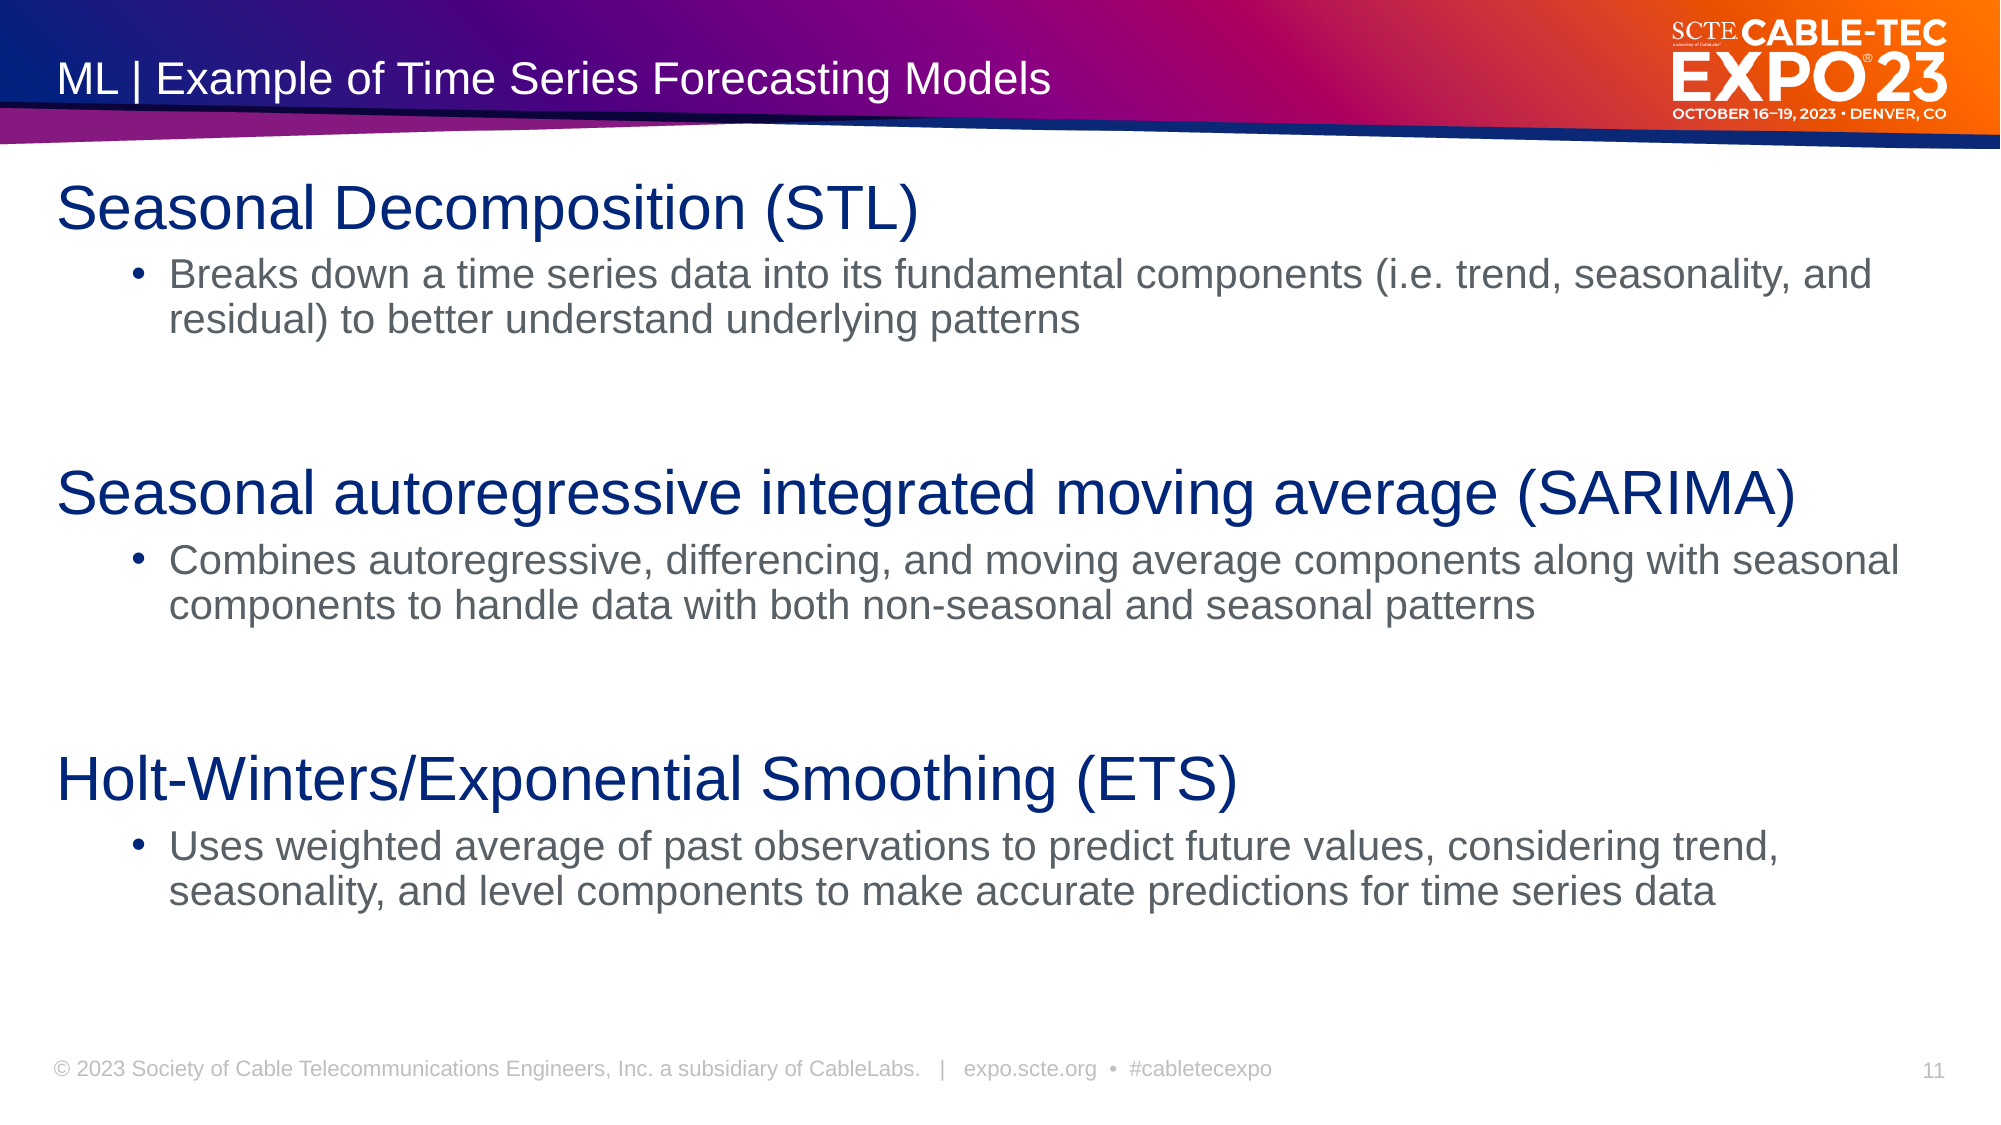

ML | Example of Time Series Forecasting Models
Seasonal Decomposition (STL)
Breaks down a time series data into its fundamental components (i.e. trend, seasonality, and residual) to better understand underlying patterns

Seasonal autoregressive integrated moving average (SARIMA)
Combines autoregressive, differencing, and moving average components along with seasonal components to handle data with both non-seasonal and seasonal patterns

Holt-Winters/Exponential Smoothing (ETS)
Uses weighted average of past observations to predict future values, considering trend, seasonality, and level components to make accurate predictions for time series data